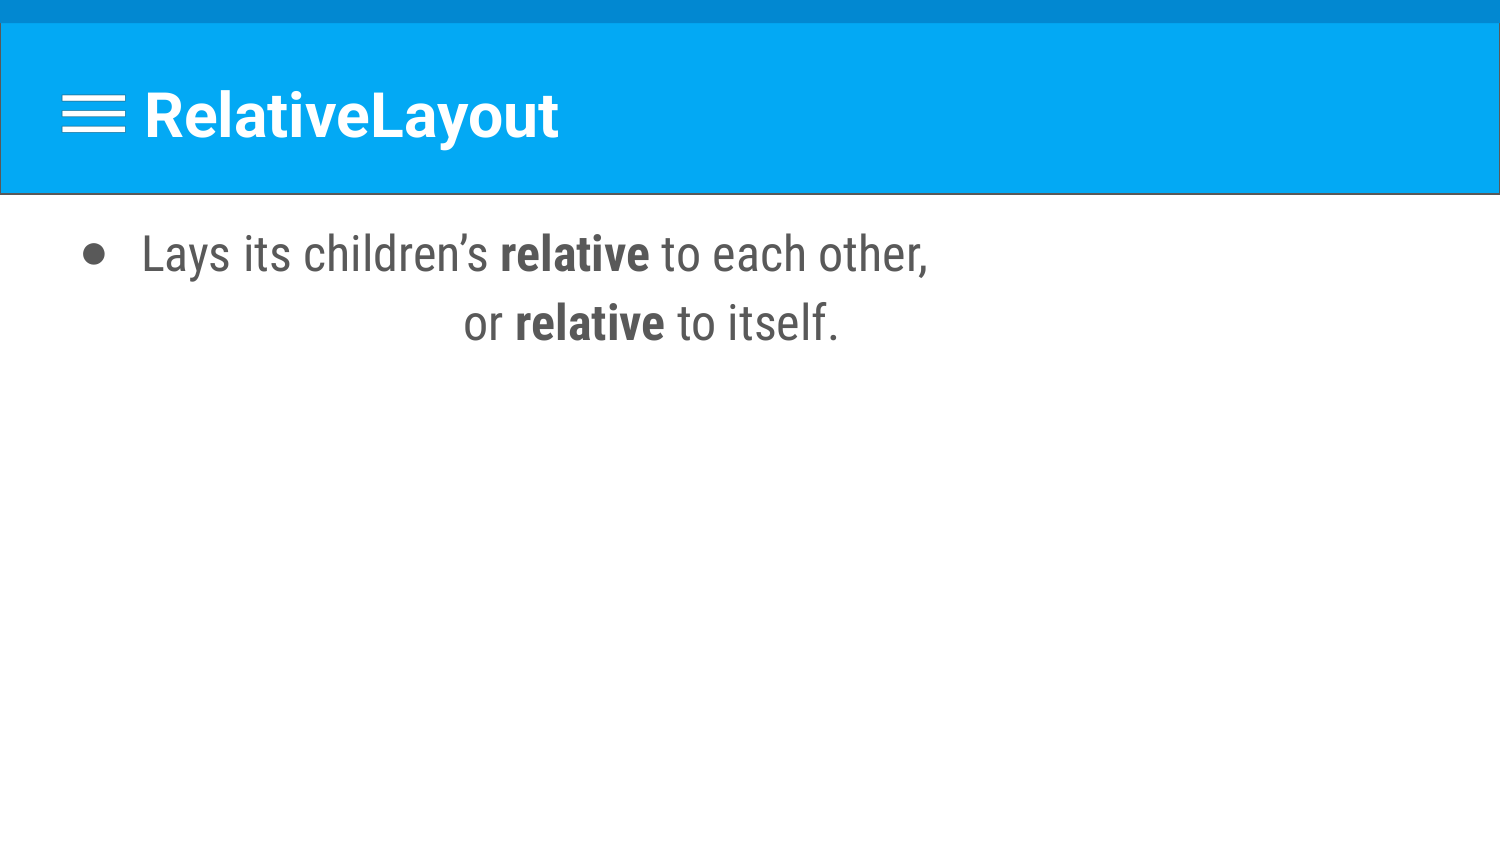

# RelativeLayout
Lays its children’s relative to each other,
		  or relative to itself.